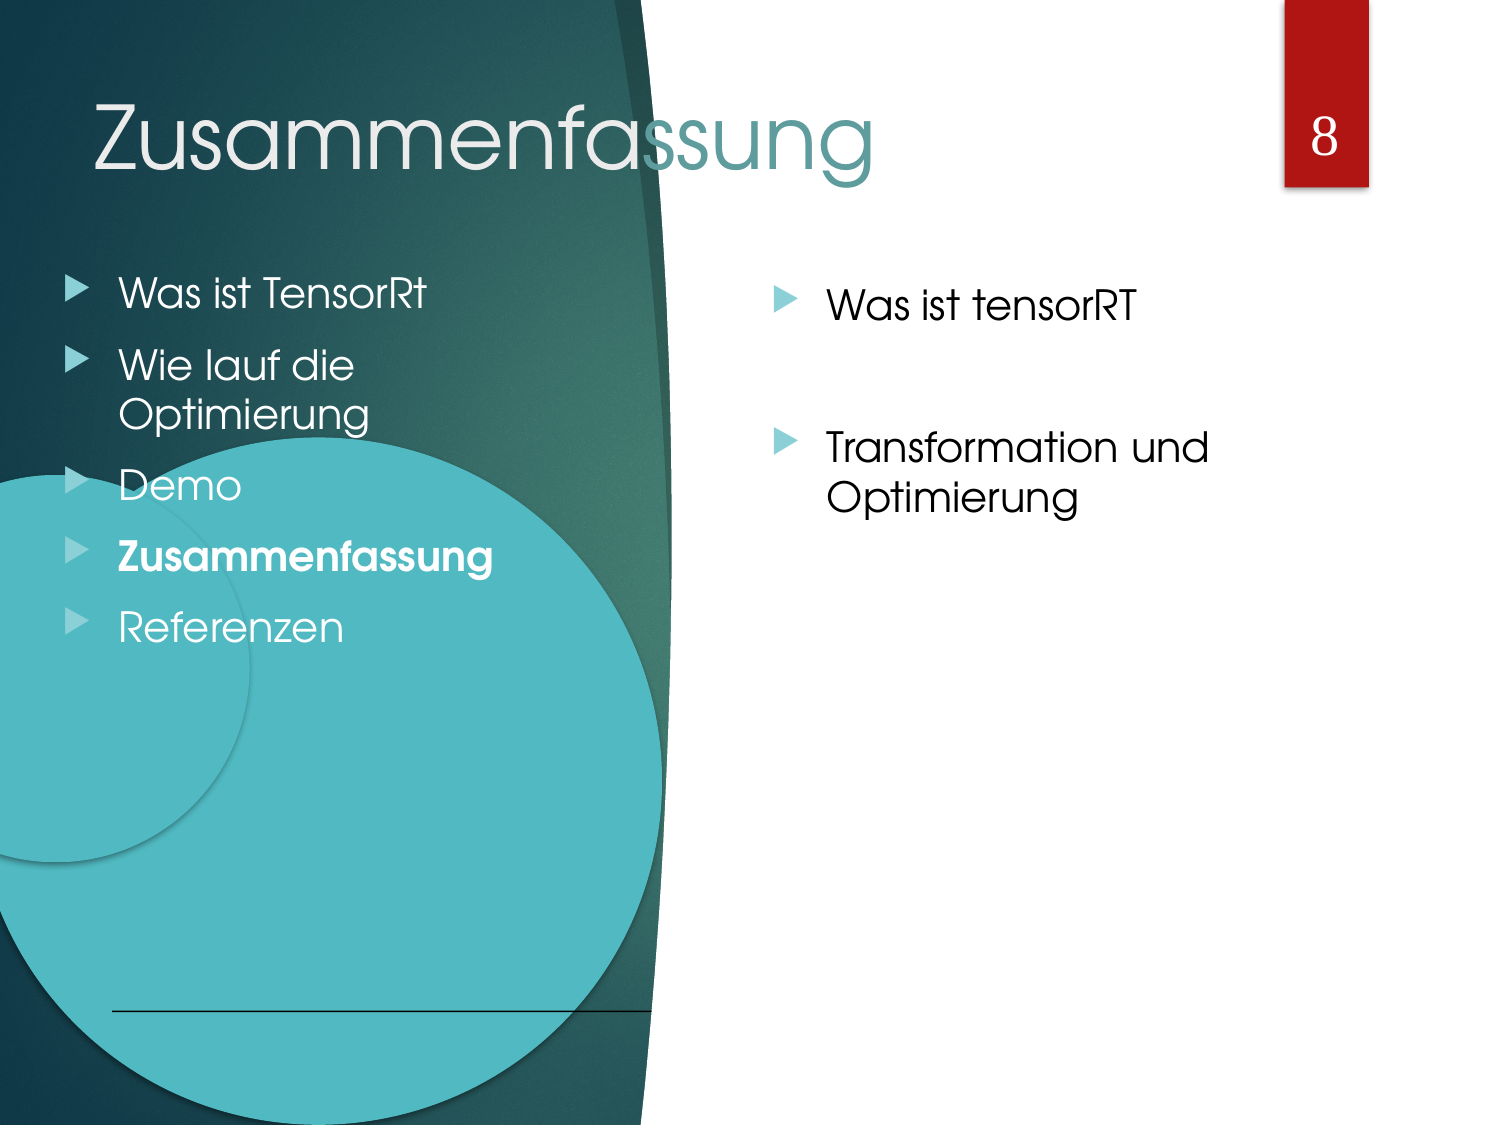

8
Zusammenfassung
Was ist TensorRt
Wie lauf die Optimierung
Demo
Zusammenfassung
Referenzen
Was ist tensorRT

Transformation und Optimierung